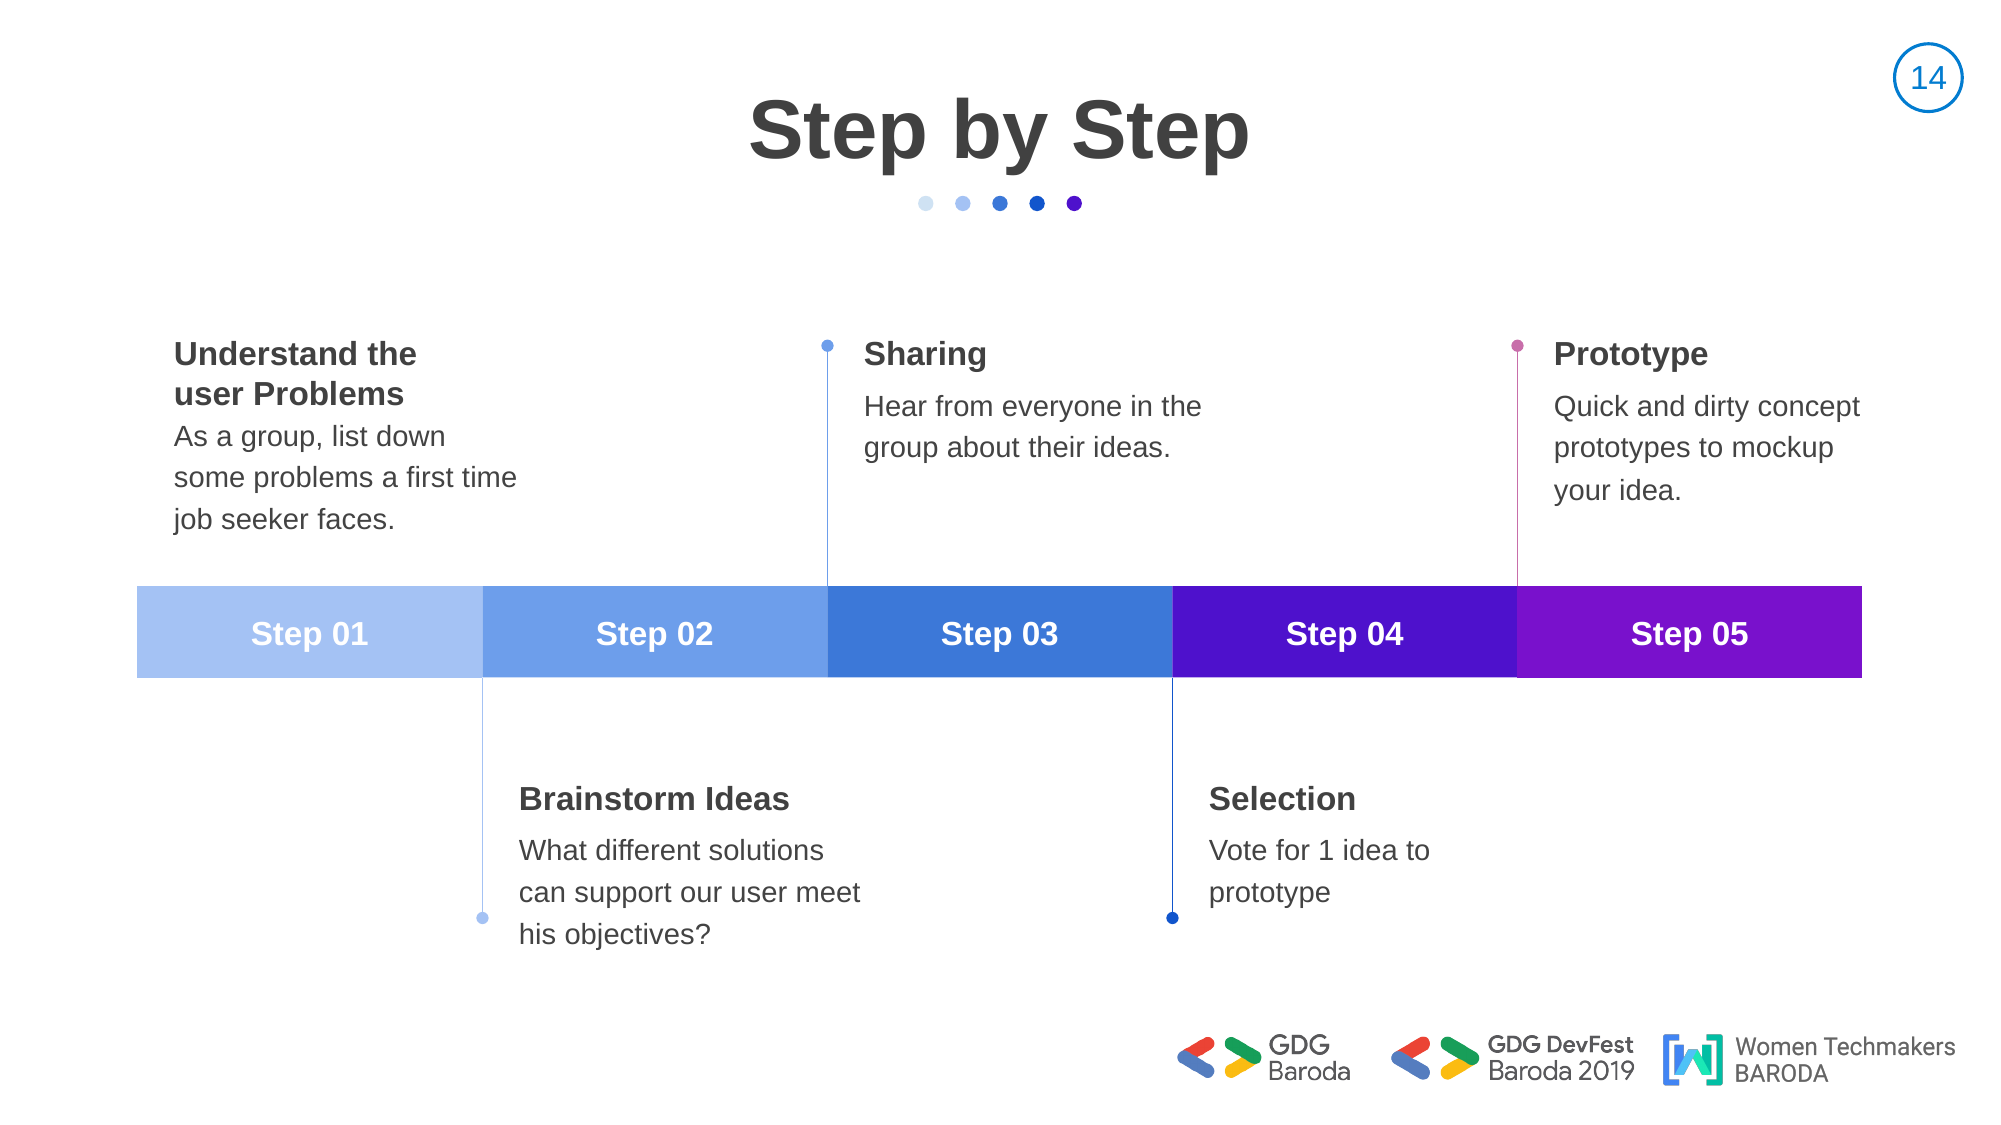

Step by Step

Sharing
Understand the user Problems
Prototype

As a group, list down some problems a first time job seeker faces.
Hear from everyone in the group about their ideas.
Quick and dirty concept prototypes to mockup your idea.
Step 01
Step 02
Step 03
Step 04
Step 05
Selection
Brainstorm Ideas
What different solutions can support our user meet his objectives?
Vote for 1 idea to prototype